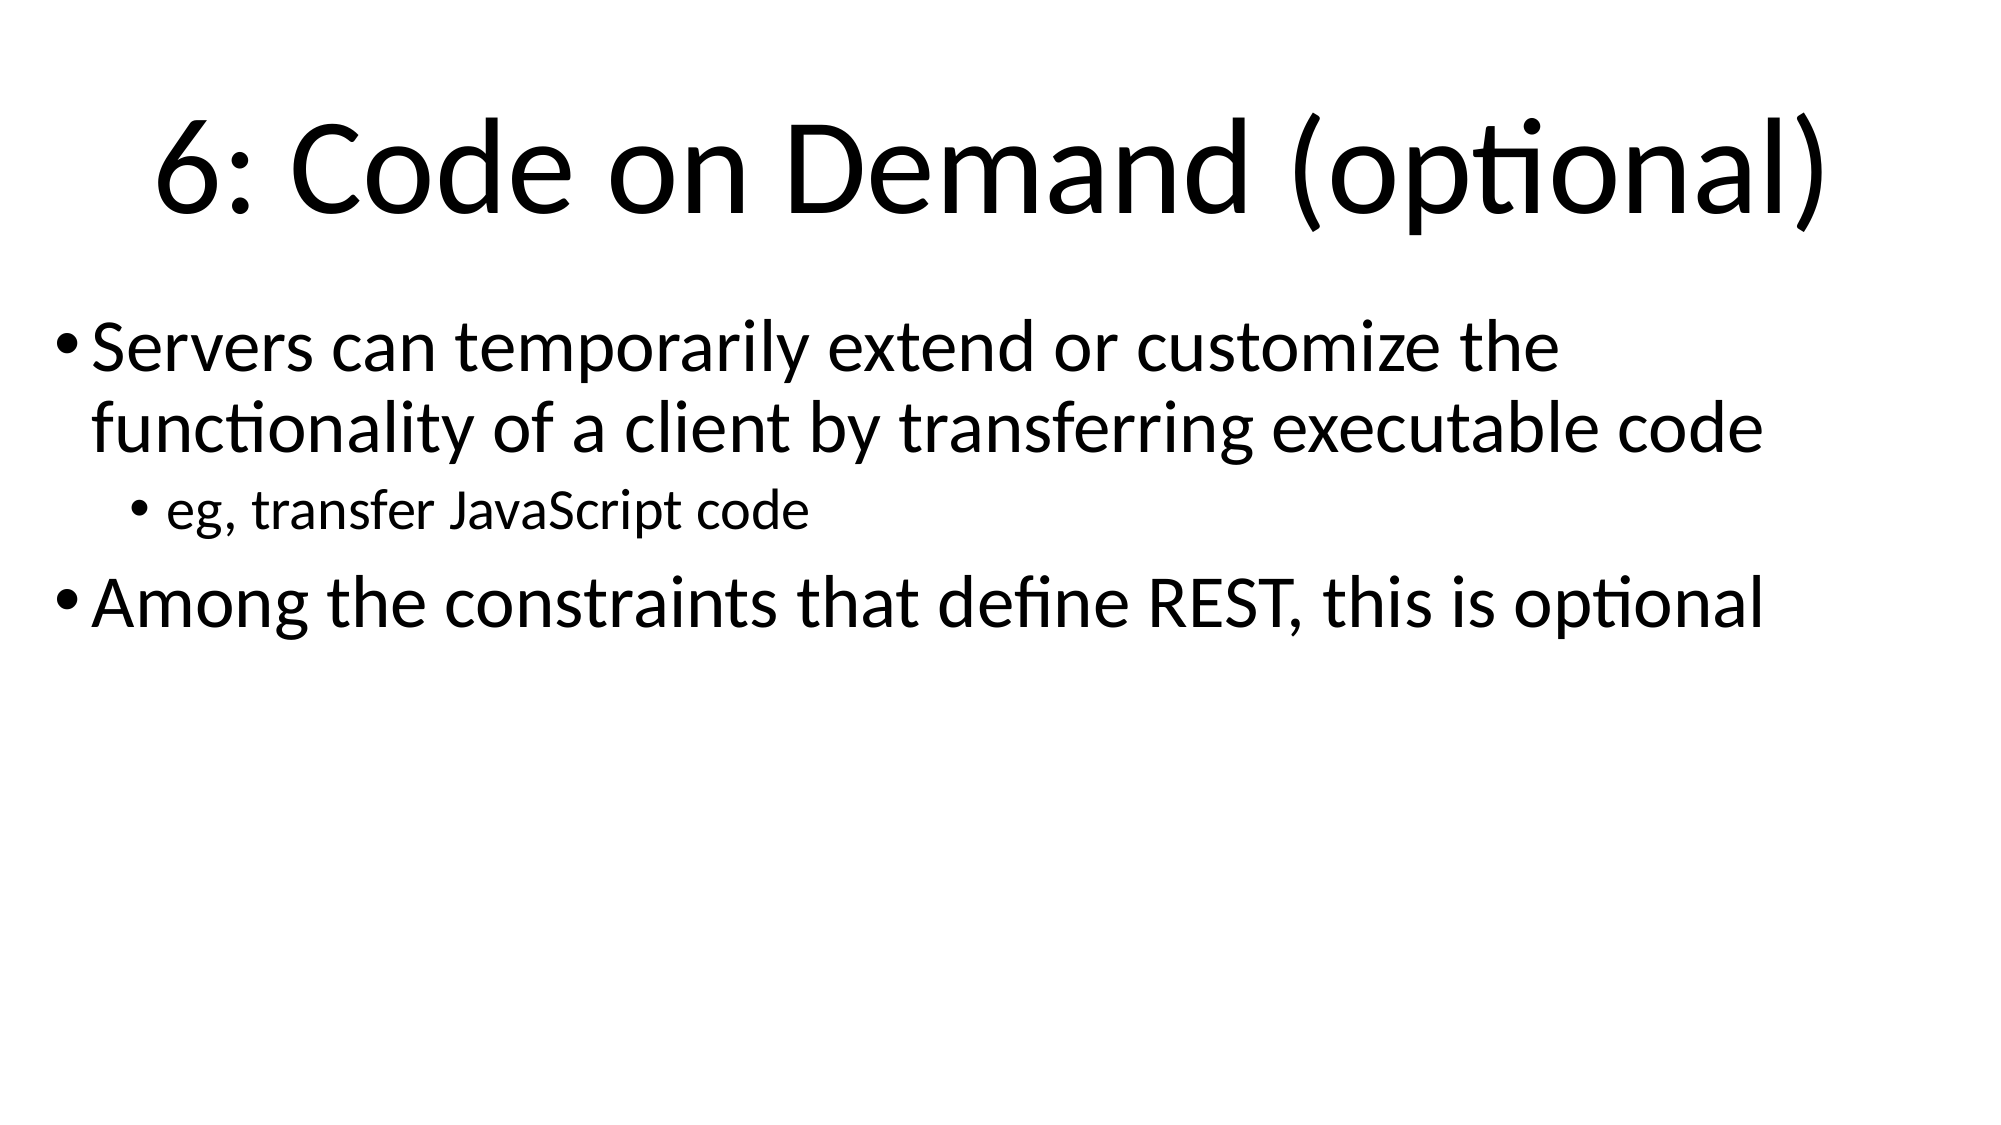

# 6: Code on Demand (optional)
Servers can temporarily extend or customize the functionality of a client by transferring executable code
eg, transfer JavaScript code
Among the constraints that define REST, this is optional